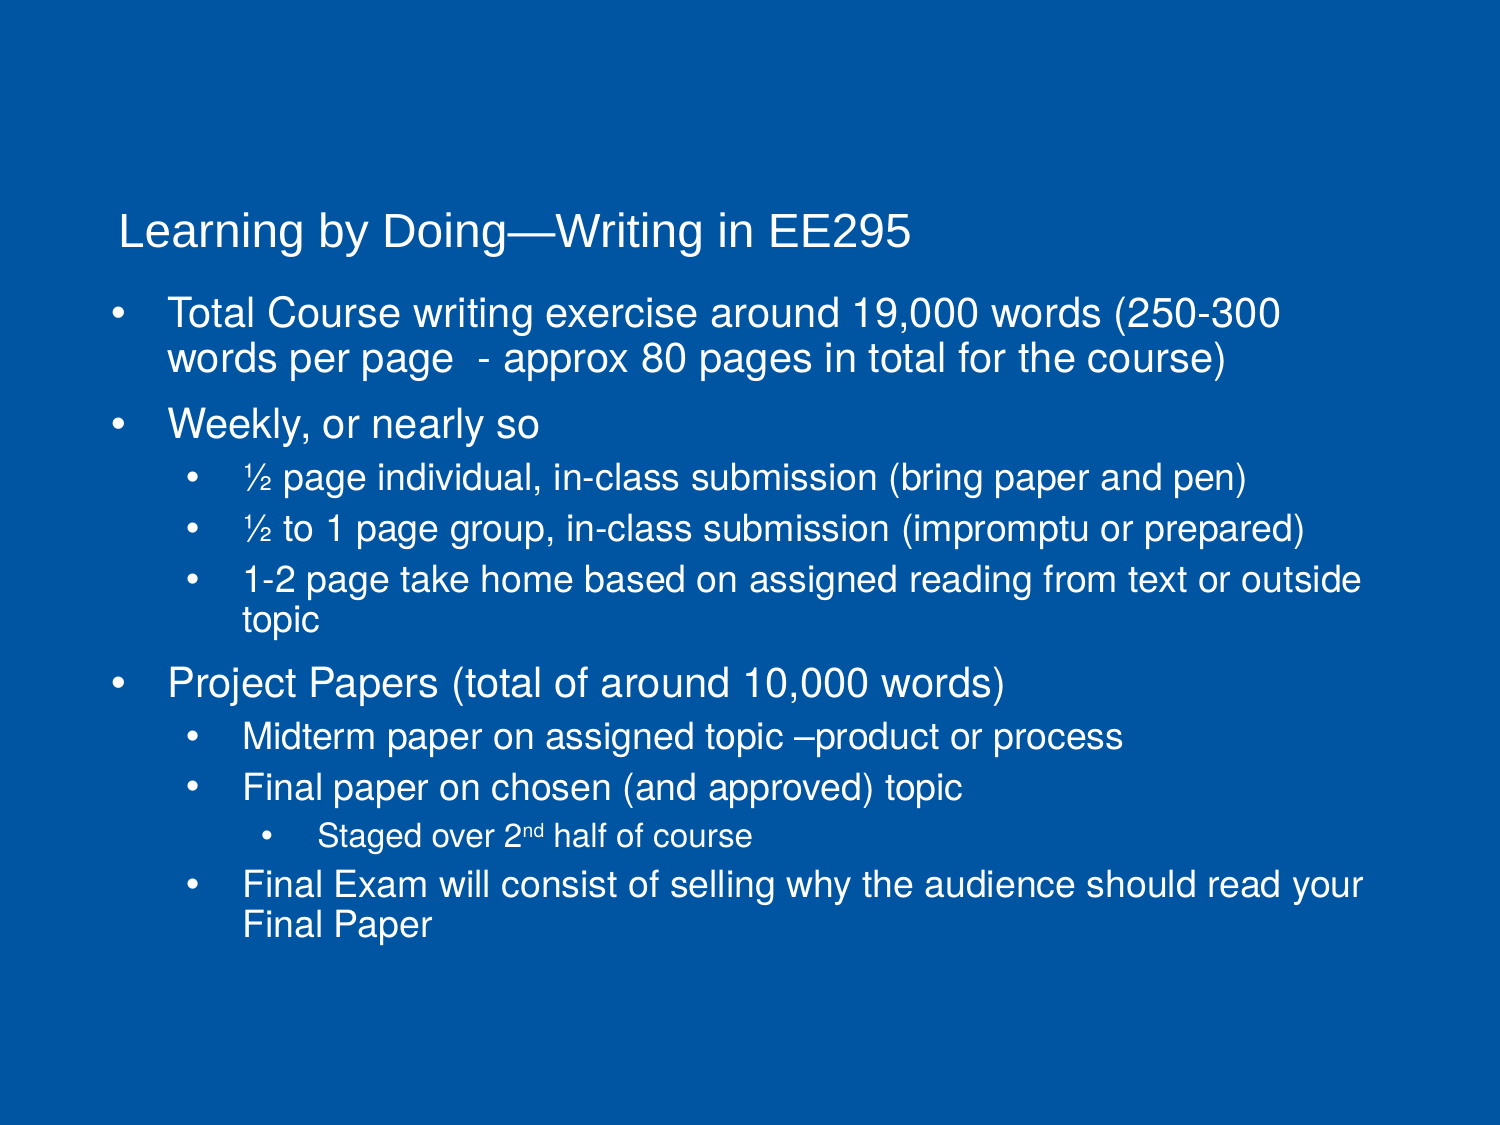

# Learning by Doing—Writing in EE295
Total Course writing exercise around 19,000 words (250-300 words per page  - approx 80 pages in total for the course)
Weekly, or nearly so
½ page individual, in-class submission (bring paper and pen)
½ to 1 page group, in-class submission (impromptu or prepared)
1-2 page take home based on assigned reading from text or outside topic
Project Papers (total of around 10,000 words)
Midterm paper on assigned topic –product or process
Final paper on chosen (and approved) topic
Staged over 2nd half of course
Final Exam will consist of selling why the audience should read your Final Paper